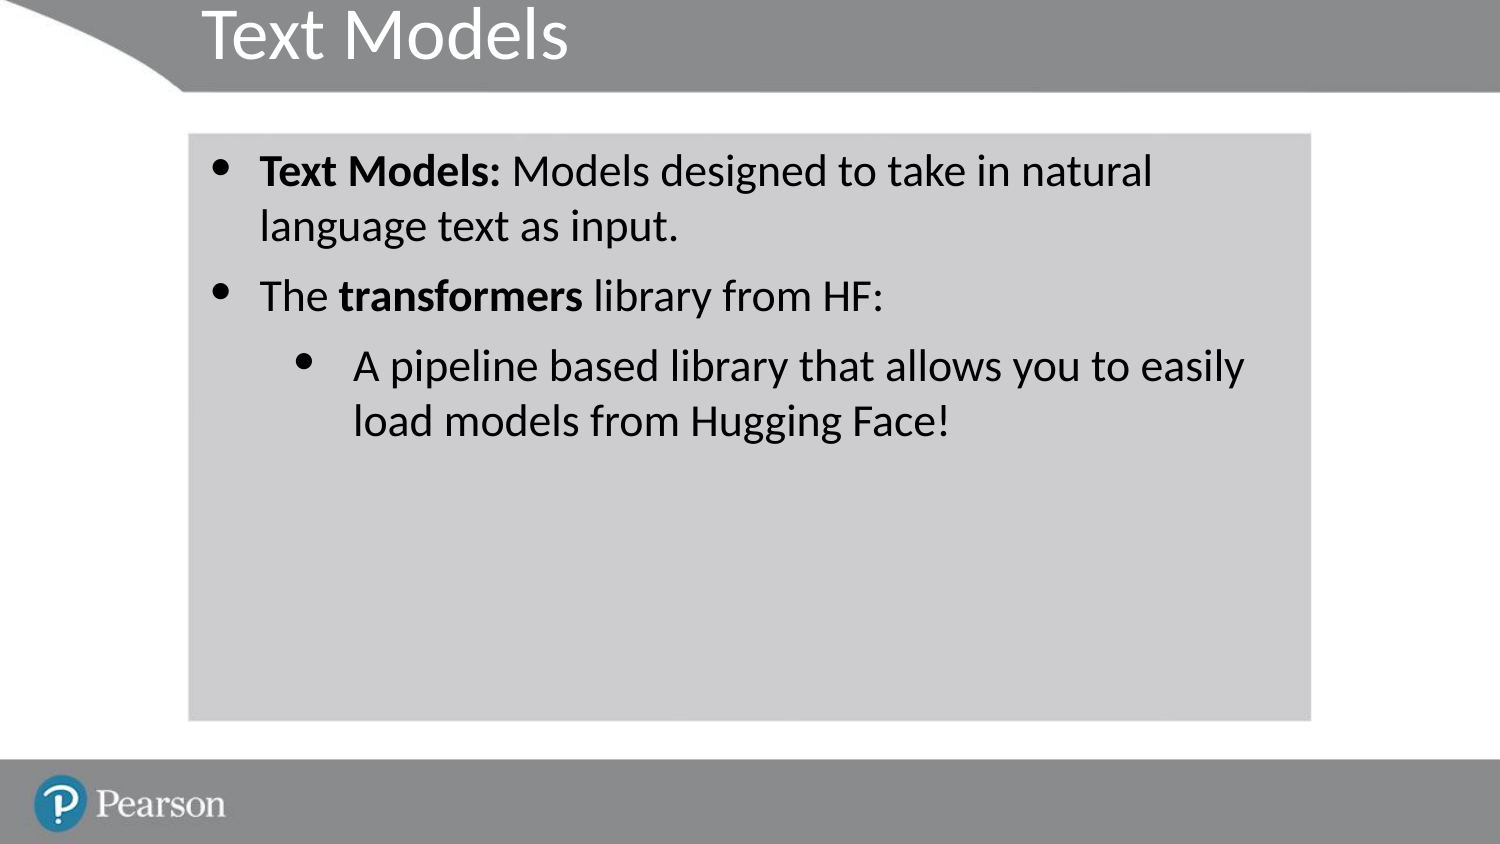

# Text Models
Text Models: Models designed to take in natural language text as input.
The transformers library from HF:
A pipeline based library that allows you to easily load models from Hugging Face!